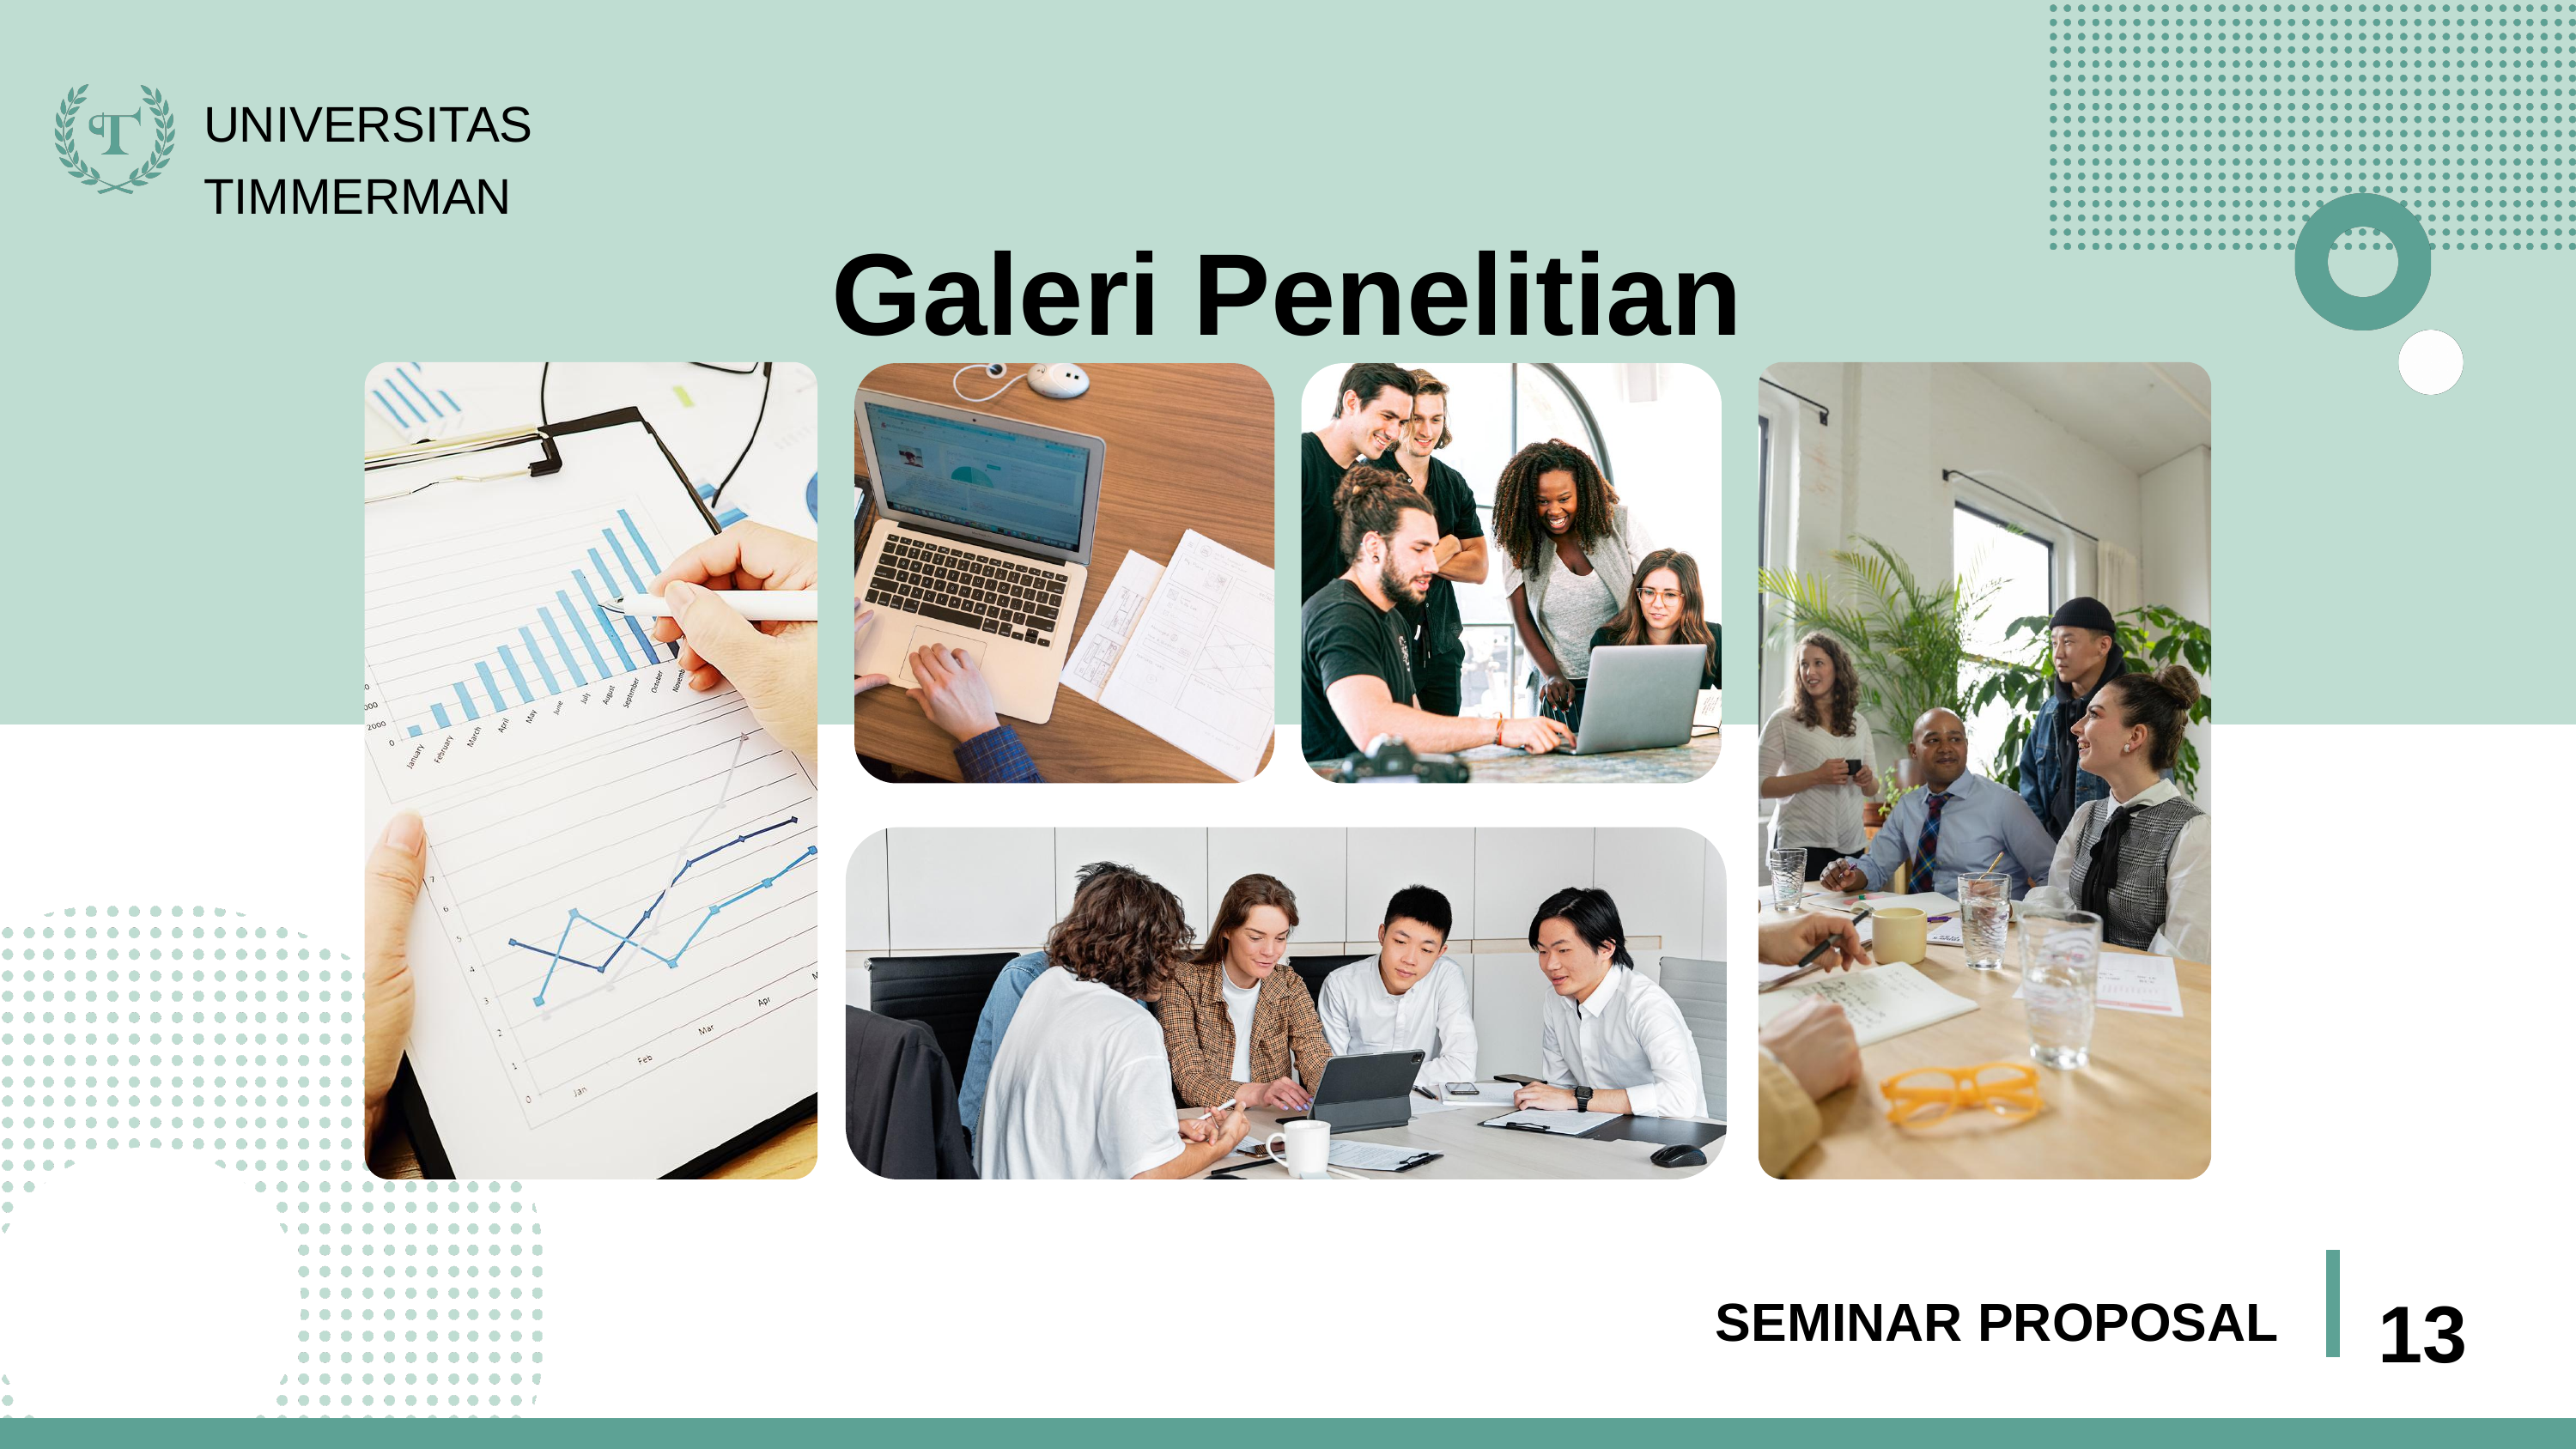

UNIVERSITAS
TIMMERMAN

Galeri Penelitian

13
SEMINAR PROPOSAL